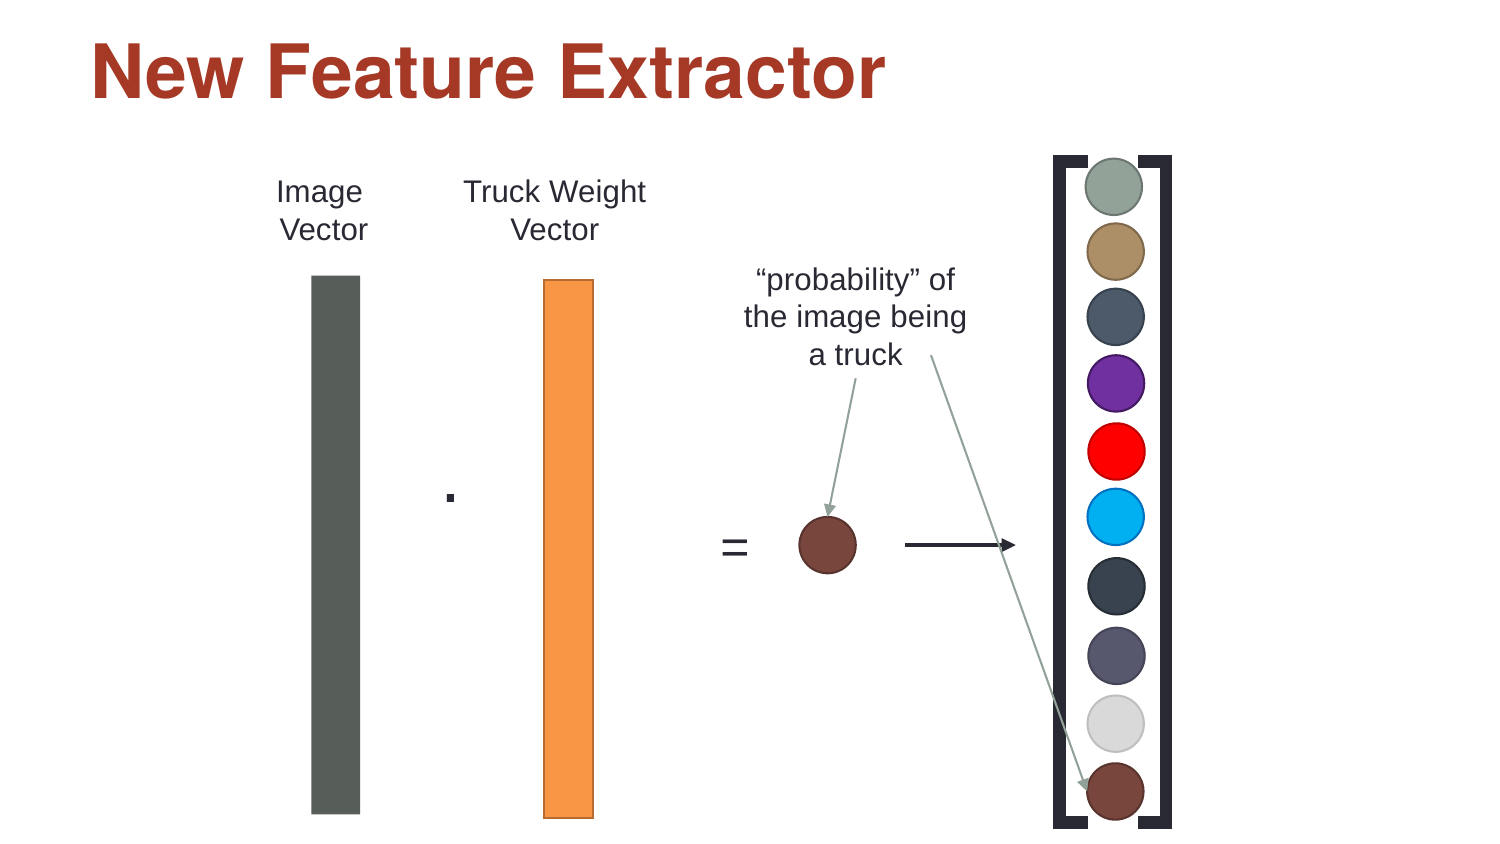

# New Feature Extractor

Image
Vector
Truck Weight Vector

“probability” of the image being a truck

.

=